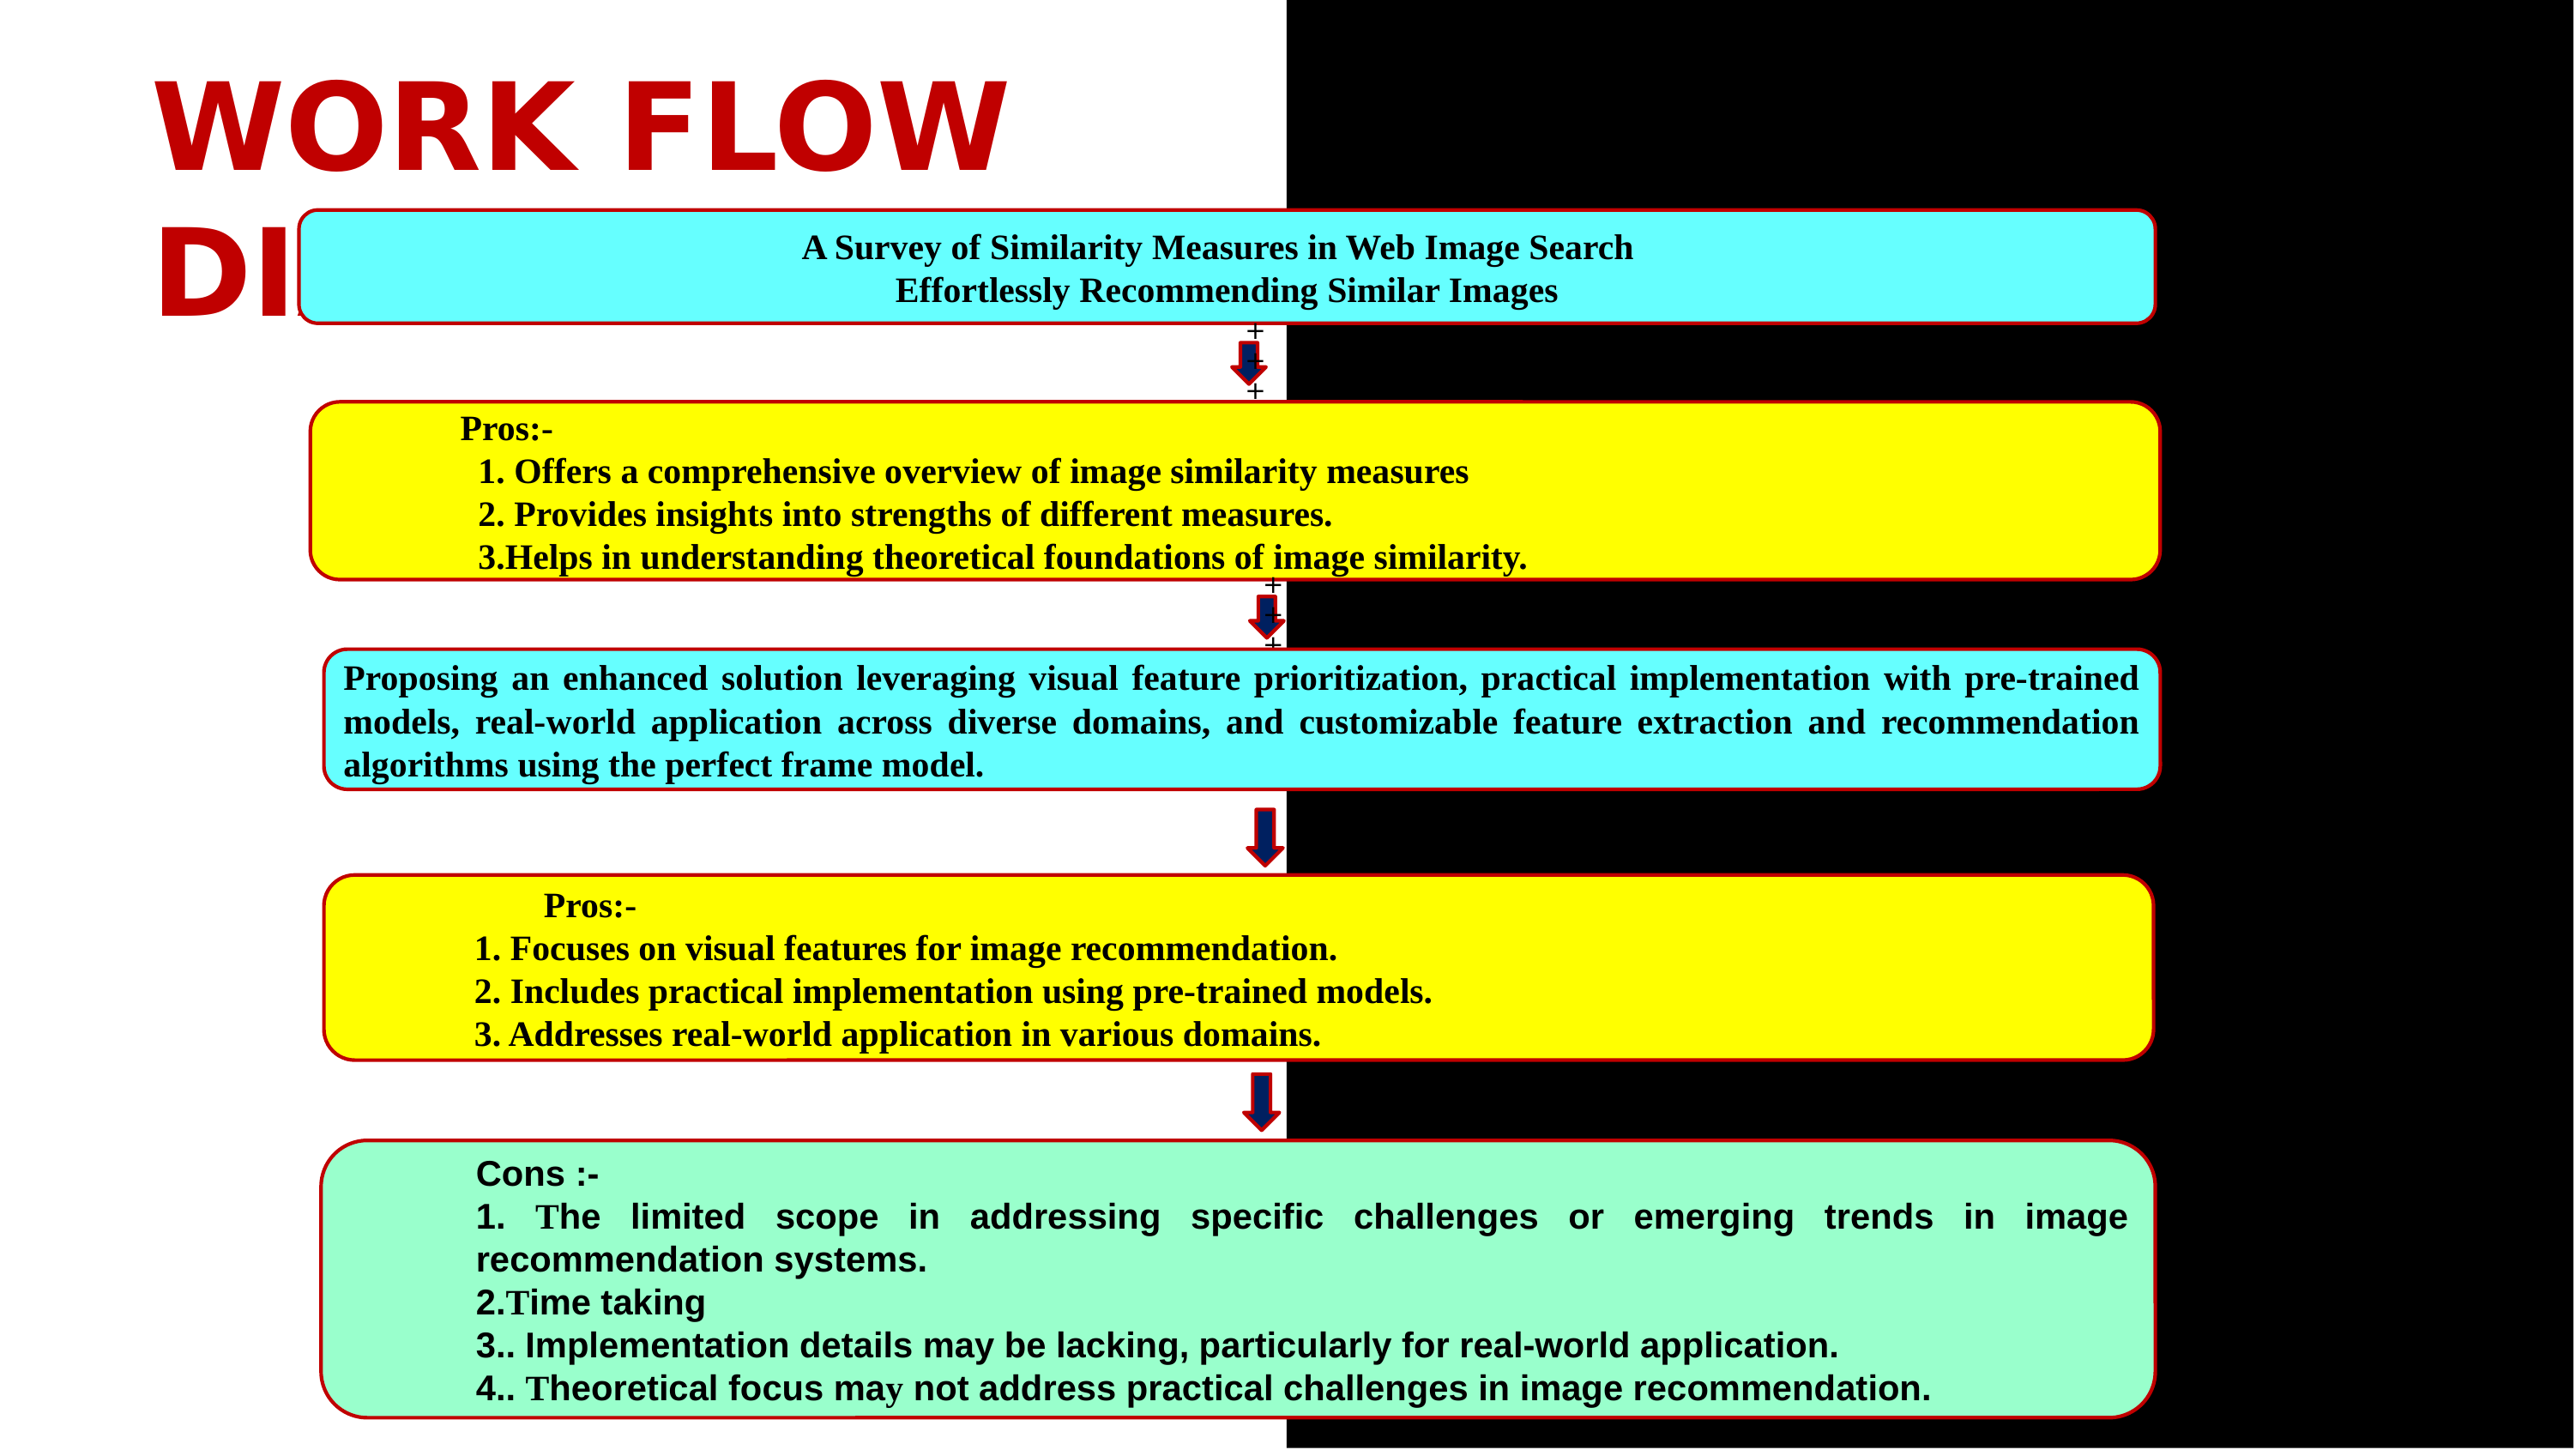

Work Flow Diagram
A Survey of Similarity Measures in Web Image Search
Effortlessly Recommending Similar Images
+++
Pros:-
  1. Offers a comprehensive overview of image similarity measures
  2. Provides insights into strengths of different measures.
  3.Helps in understanding theoretical foundations of image similarity.
+++
Proposing an enhanced solution leveraging visual feature prioritization, practical implementation with pre-trained models, real-world application across diverse domains, and customizable feature extraction and recommendation algorithms using the perfect frame model.

                      Pros:-
1. Focuses on visual features for image recommendation.
2. Includes practical implementation using pre-trained models.
3. Addresses real-world application in various domains.

Cons :-
1. The limited scope in addressing specific challenges or emerging trends in image recommendation systems.
2.Time taking
3.. Implementation details may be lacking, particularly for real-world application.
4.. Theoretical focus may not address practical challenges in image recommendation.